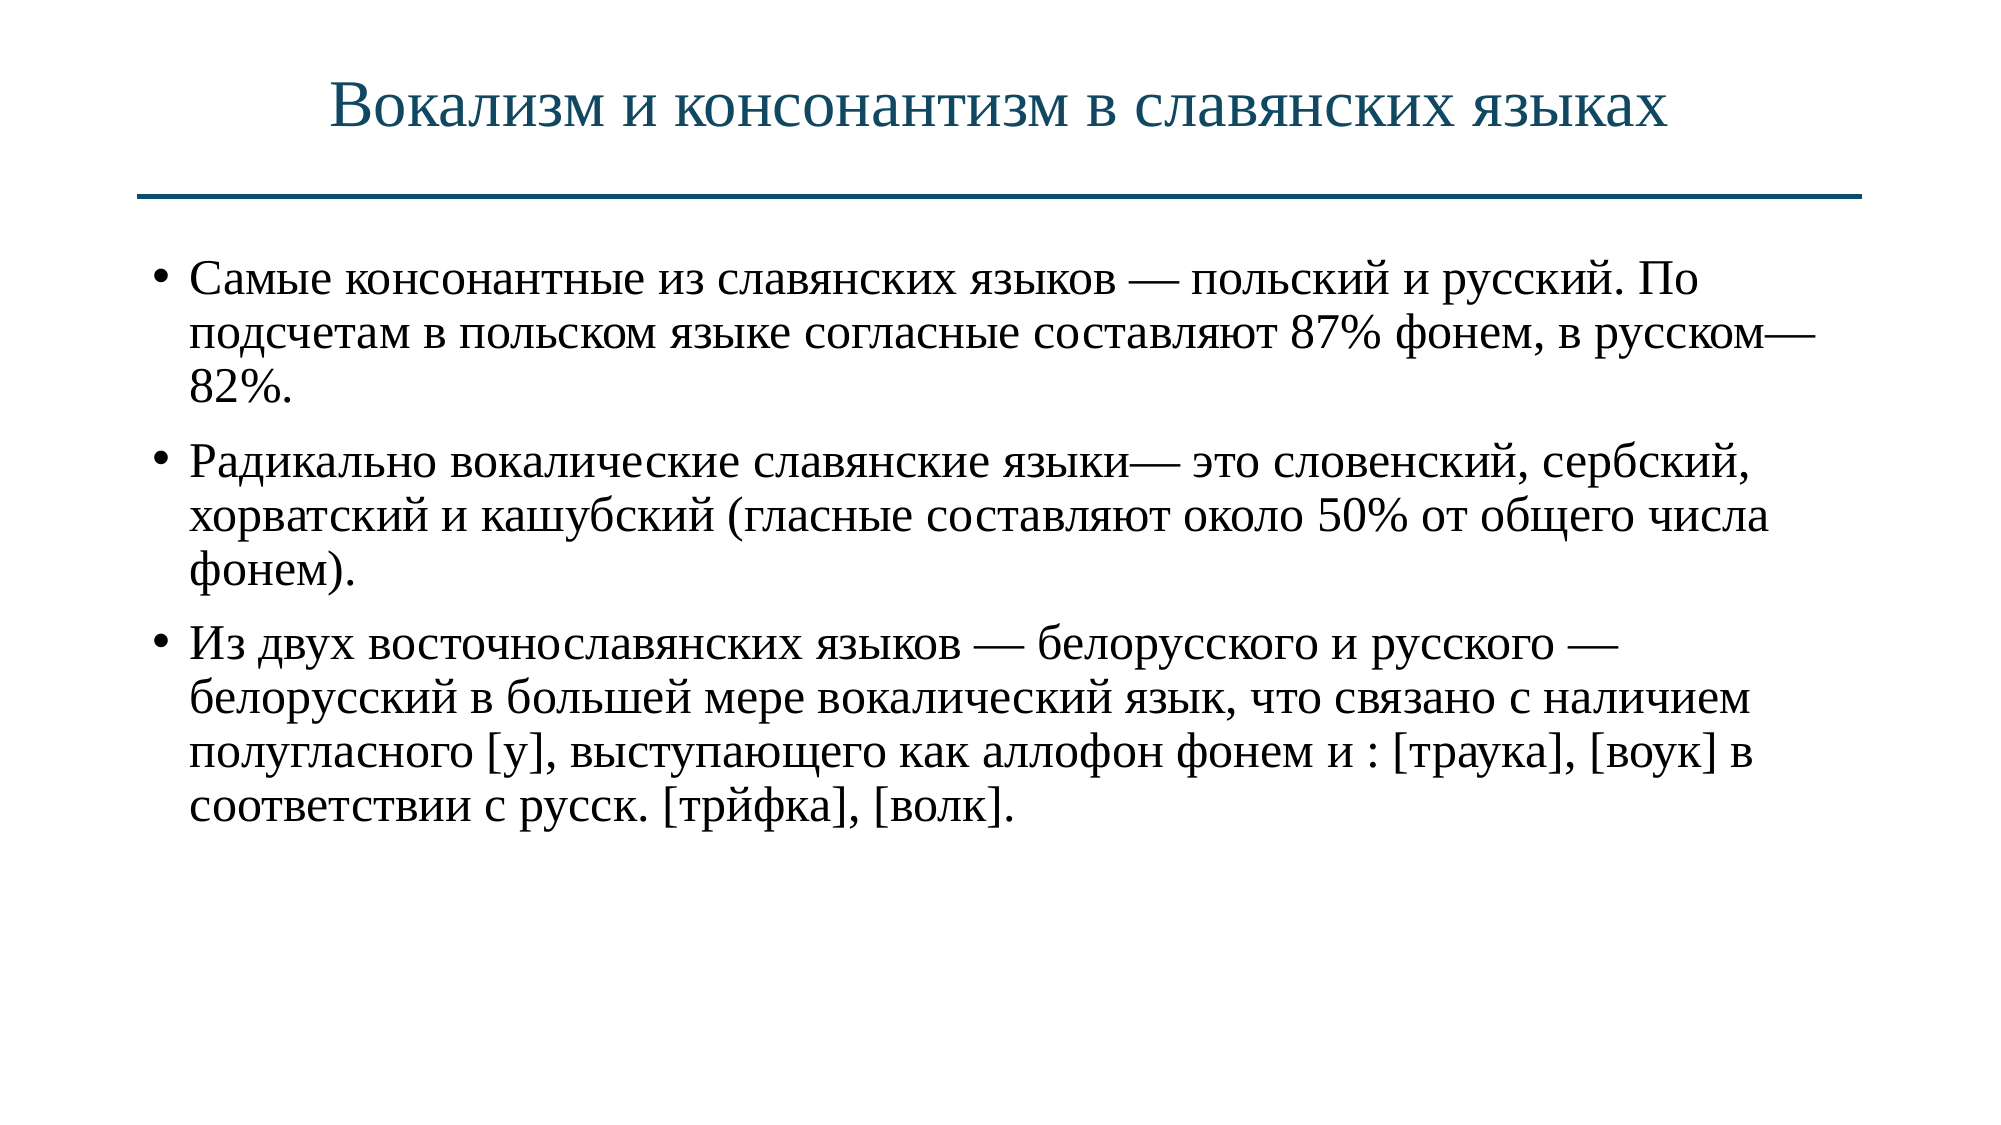

# Вокализм и консонантизм в славянских языках
Самые консонантные из славянских языков — польский и русский. По подсчетам в польском языке согласные составляют 87% фонем, в русском— 82%.
Радикально вокалические славянские языки— это словенский, сербский, хорватский и кашубский (гласные составляют около 50% от общего числа фонем).
Из двух восточнославянских языков — белорусского и русского — белорусский в большей мере вокалический язык, что связано с наличием полугласного [у], выступающего как аллофон фонем и : [траука], [воук] в соответствии с русск. [трйфка], [волк].